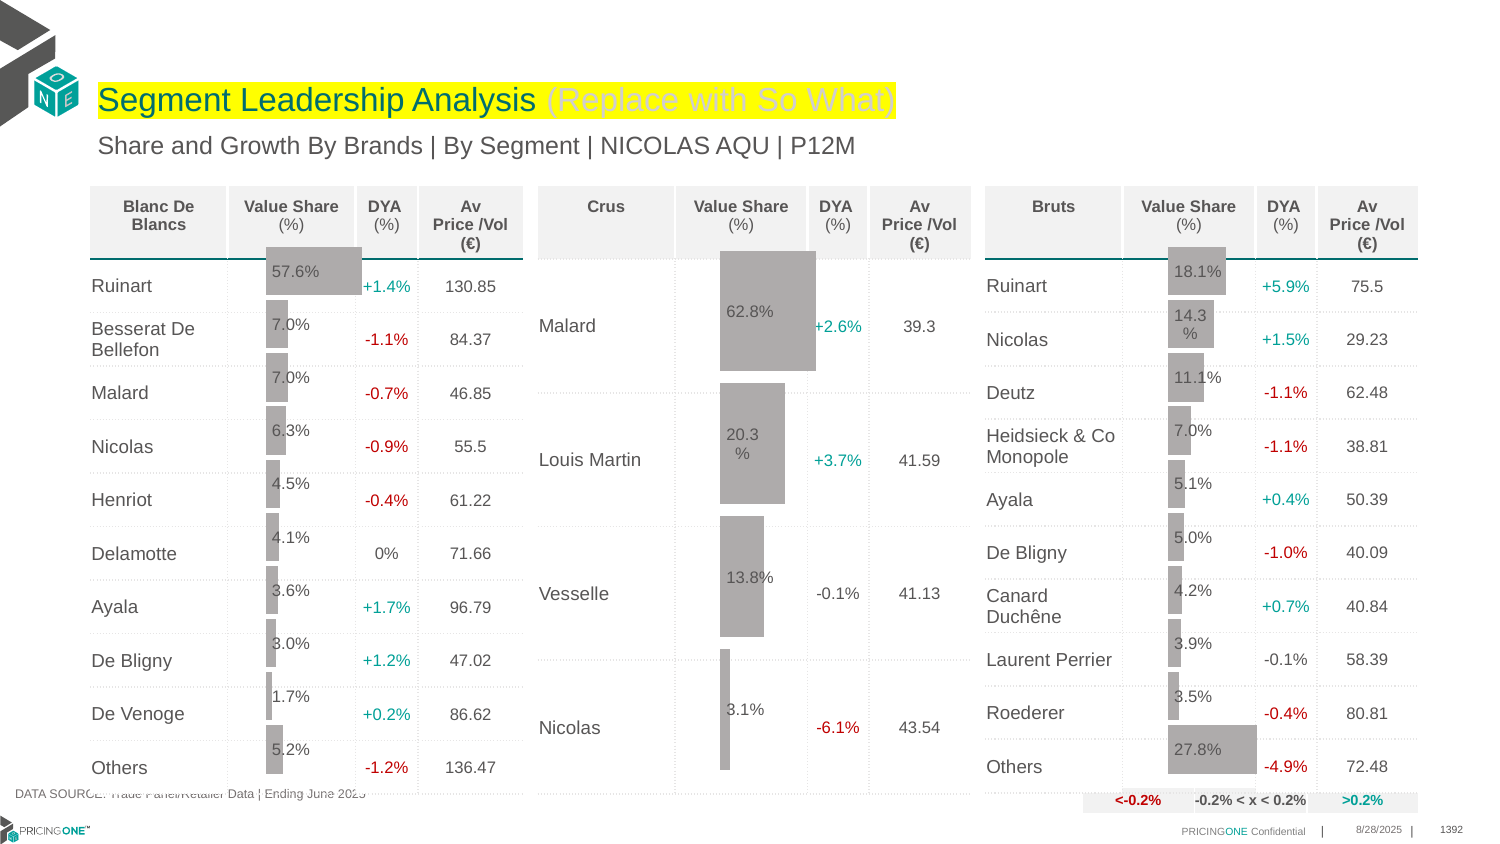

# Segment Leadership Analysis (Replace with So What)
Share and Growth By Brands | By Segment | NICOLAS AQU | P12M
| Crus | Value Share (%) | DYA (%) | Av Price /Vol (€) |
| --- | --- | --- | --- |
| Malard |  | +2.6% | 39.3 |
| Louis Martin |  | +3.7% | 41.59 |
| Vesselle |  | -0.1% | 41.13 |
| Nicolas |  | -6.1% | 43.54 |
| Blanc De Blancs | Value Share (%) | DYA (%) | Av Price /Vol (€) |
| --- | --- | --- | --- |
| Ruinart |  | +1.4% | 130.85 |
| Besserat De Bellefon |  | -1.1% | 84.37 |
| Malard |  | -0.7% | 46.85 |
| Nicolas |  | -0.9% | 55.5 |
| Henriot |  | -0.4% | 61.22 |
| Delamotte |  | 0% | 71.66 |
| Ayala |  | +1.7% | 96.79 |
| De Bligny |  | +1.2% | 47.02 |
| De Venoge |  | +0.2% | 86.62 |
| Others |  | -1.2% | 136.47 |
| Bruts | Value Share (%) | DYA (%) | Av Price /Vol (€) |
| --- | --- | --- | --- |
| Ruinart |  | +5.9% | 75.5 |
| Nicolas |  | +1.5% | 29.23 |
| Deutz |  | -1.1% | 62.48 |
| Heidsieck & Co Monopole |  | -1.1% | 38.81 |
| Ayala |  | +0.4% | 50.39 |
| De Bligny |  | -1.0% | 40.09 |
| Canard Duchêne |  | +0.7% | 40.84 |
| Laurent Perrier |  | -0.1% | 58.39 |
| Roederer |  | -0.4% | 80.81 |
| Others |  | -4.9% | 72.48 |

### Chart

| Category | Blanc De Blancs | NICOLAS AQU |
|---|---|
| None | 0.5764649881504588 |

### Chart

| Category | Crus | NICOLAS AQU |
|---|---|
| None | 0.6284396909278481 |

### Chart

| Category | Bruts | NICOLAS AQU |
|---|---|
| None | 0.1812204226462097 |
DATA SOURCE: Trade Panel/Retailer Data | Ending June 2025
| <-0.2% | -0.2% < x < 0.2% | >0.2% |
| --- | --- | --- |

8/28/2025
1392